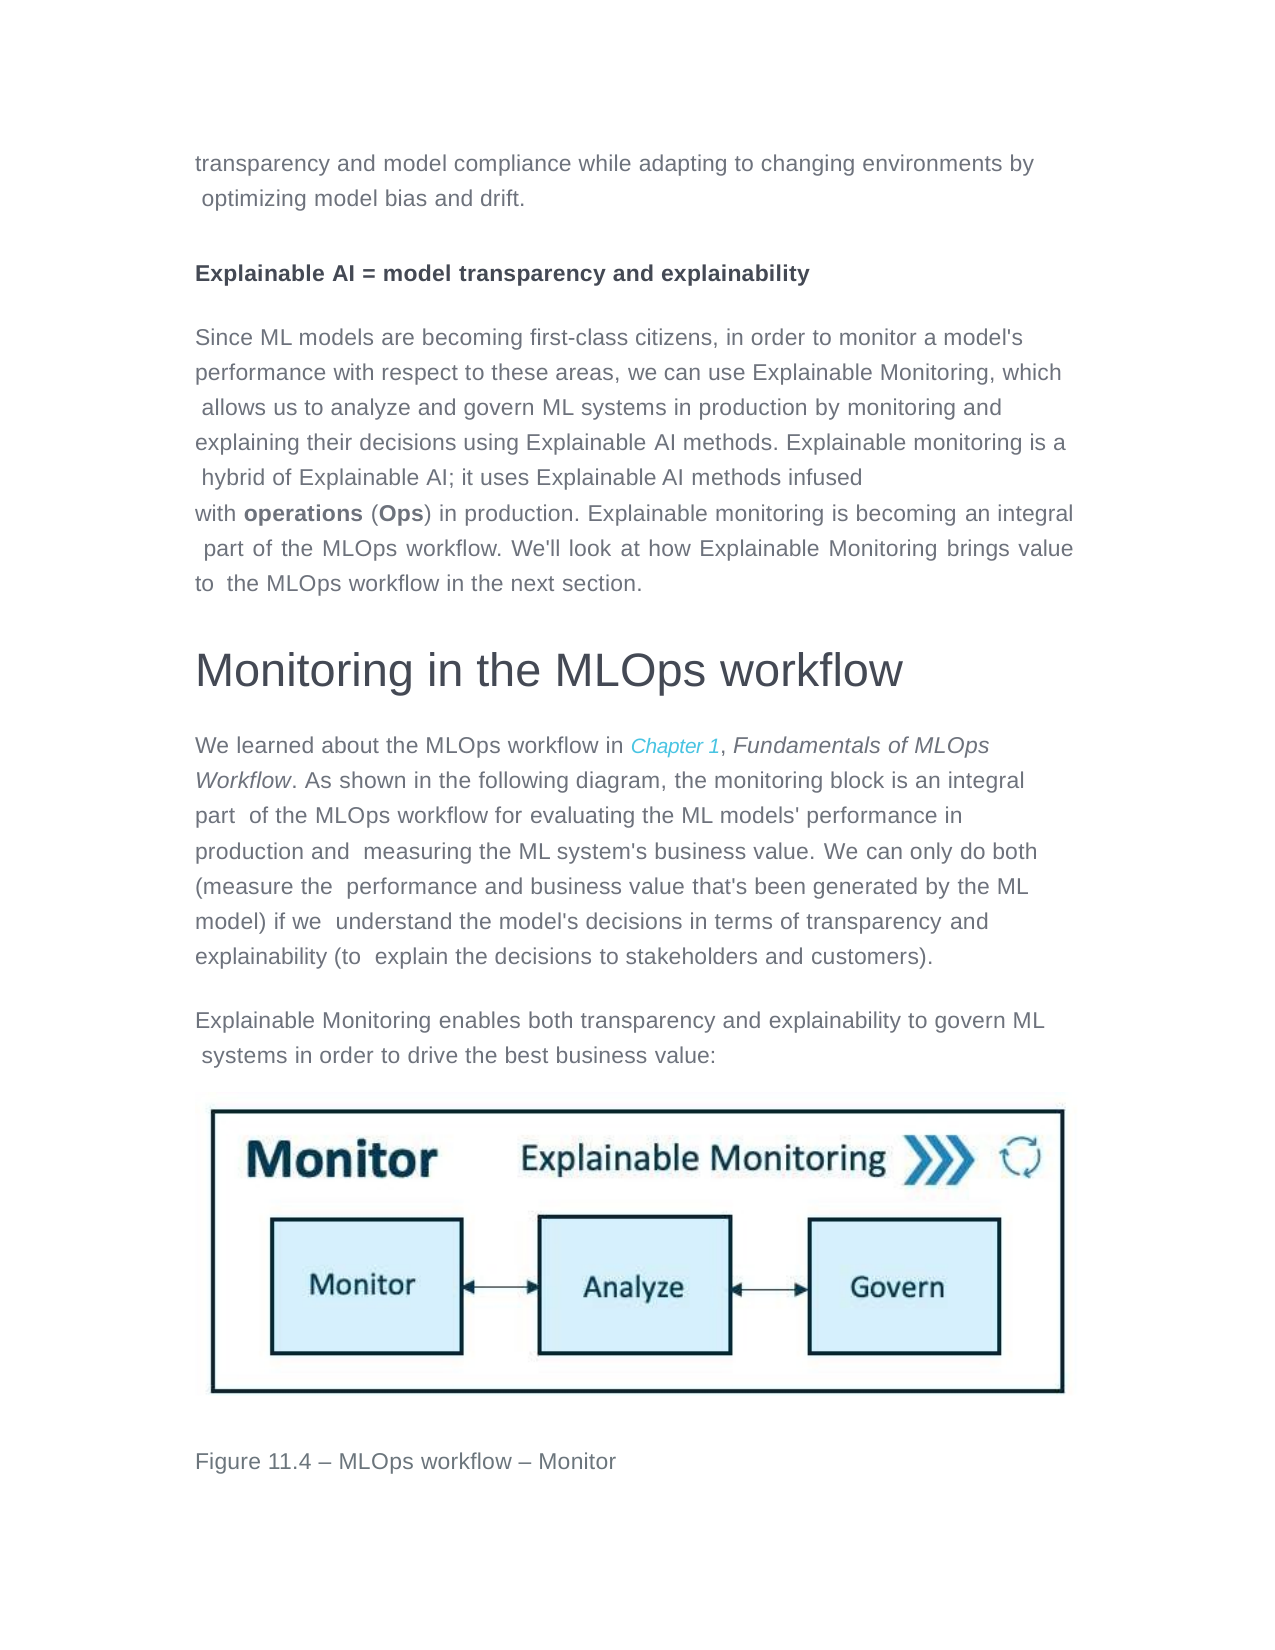

transparency and model compliance while adapting to changing environments by  optimizing model bias and drift.

Explainable AI = model transparency and explainability

Since ML models are becoming first-class citizens, in order to monitor a model's  performance with respect to these areas, we can use Explainable Monitoring, which  allows us to analyze and govern ML systems in production by monitoring and  explaining their decisions using Explainable AI methods. Explainable monitoring is a  hybrid of Explainable AI; it uses Explainable AI methods infused
with operations (Ops) in production. Explainable monitoring is becoming an integral  part of the MLOps workflow. We'll look at how Explainable Monitoring brings value to  the MLOps workflow in the next section.

Monitoring in the MLOps workflow
We learned about the MLOps workflow in Chapter 1, Fundamentals of MLOps  Workflow. As shown in the following diagram, the monitoring block is an integral part  of the MLOps workflow for evaluating the ML models' performance in production and  measuring the ML system's business value. We can only do both (measure the  performance and business value that's been generated by the ML model) if we  understand the model's decisions in terms of transparency and explainability (to  explain the decisions to stakeholders and customers).

Explainable Monitoring enables both transparency and explainability to govern ML  systems in order to drive the best business value:

Figure 11.4 – MLOps workflow – Monitor